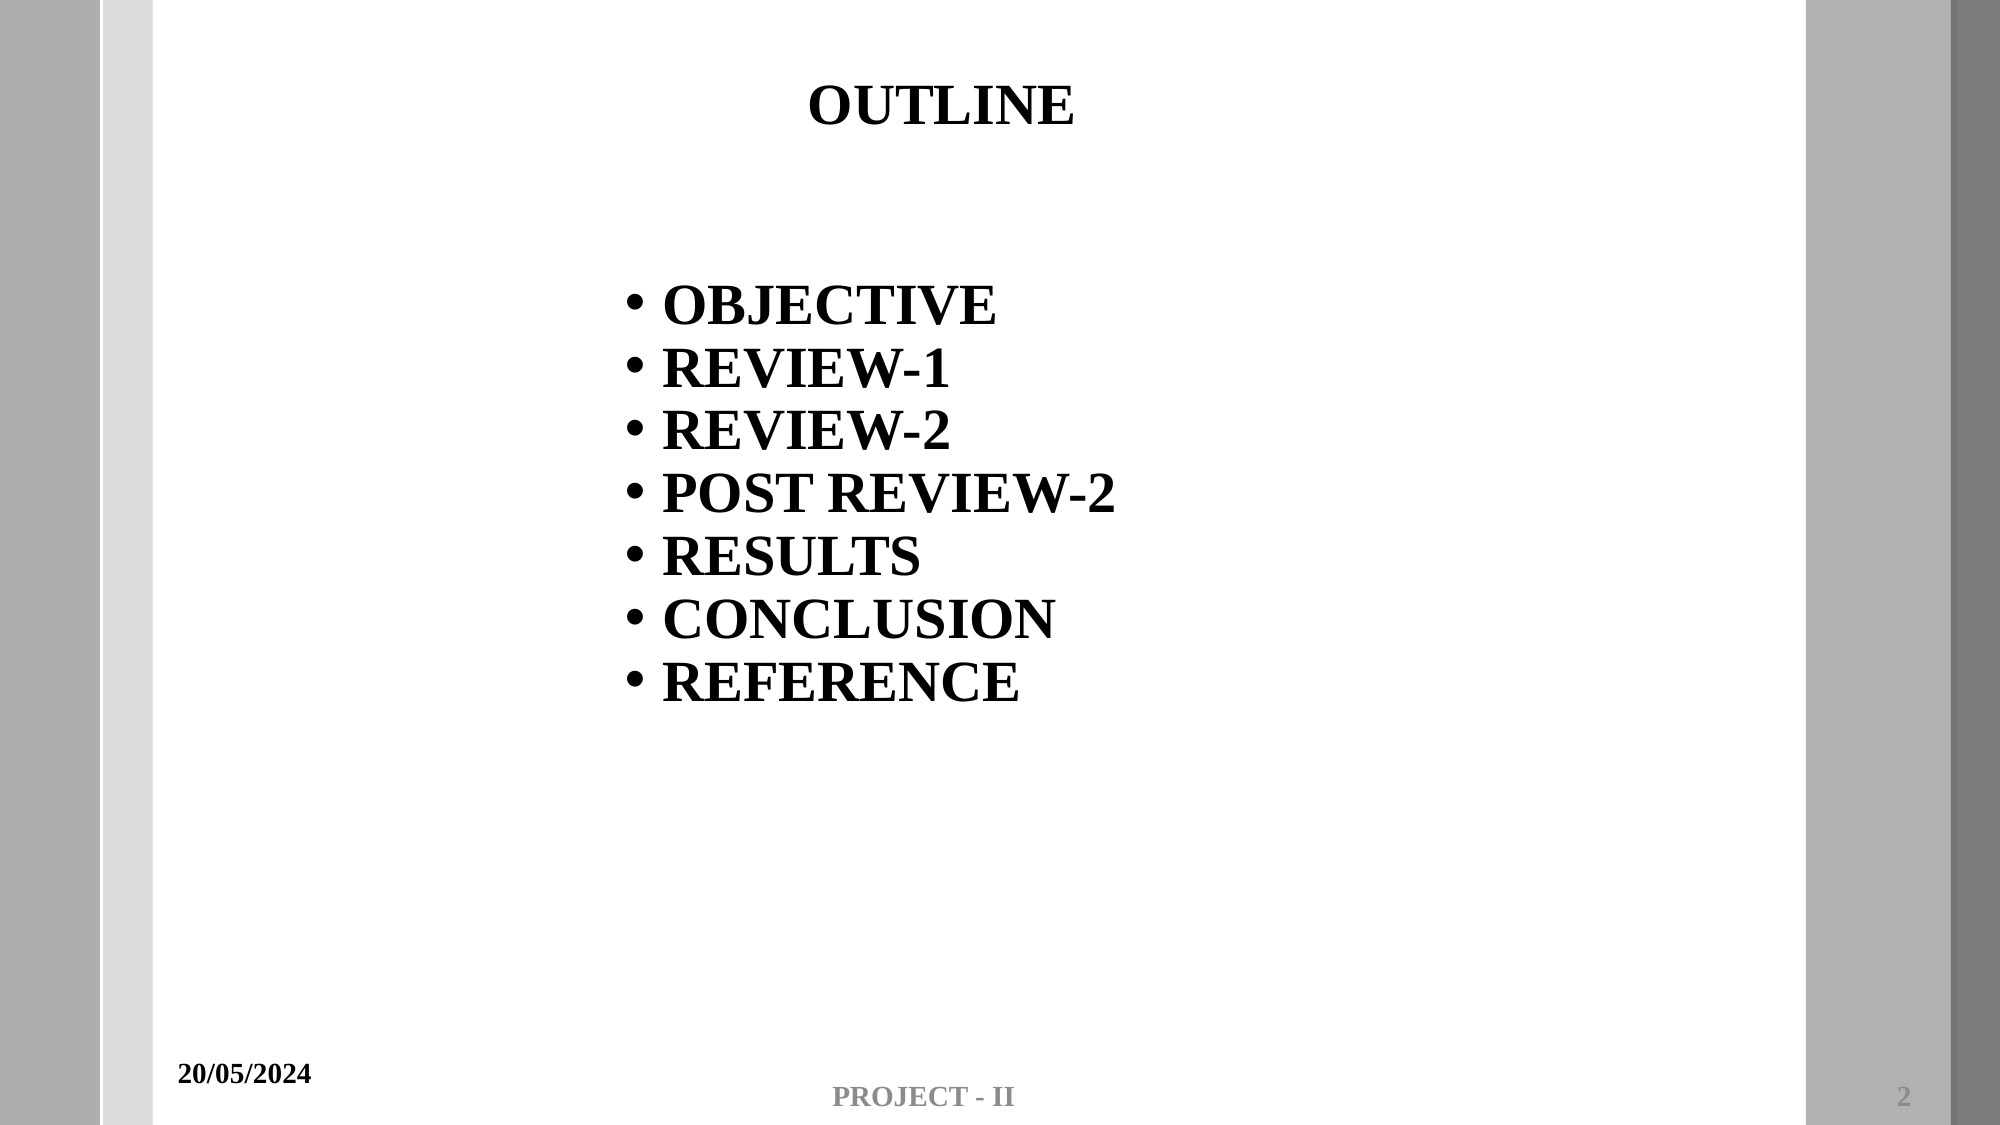

OUTLINE
OBJECTIVE
REVIEW-1
REVIEW-2
POST REVIEW-2
RESULTS
CONCLUSION
REFERENCE
20/05/2024
PROJECT - II
2